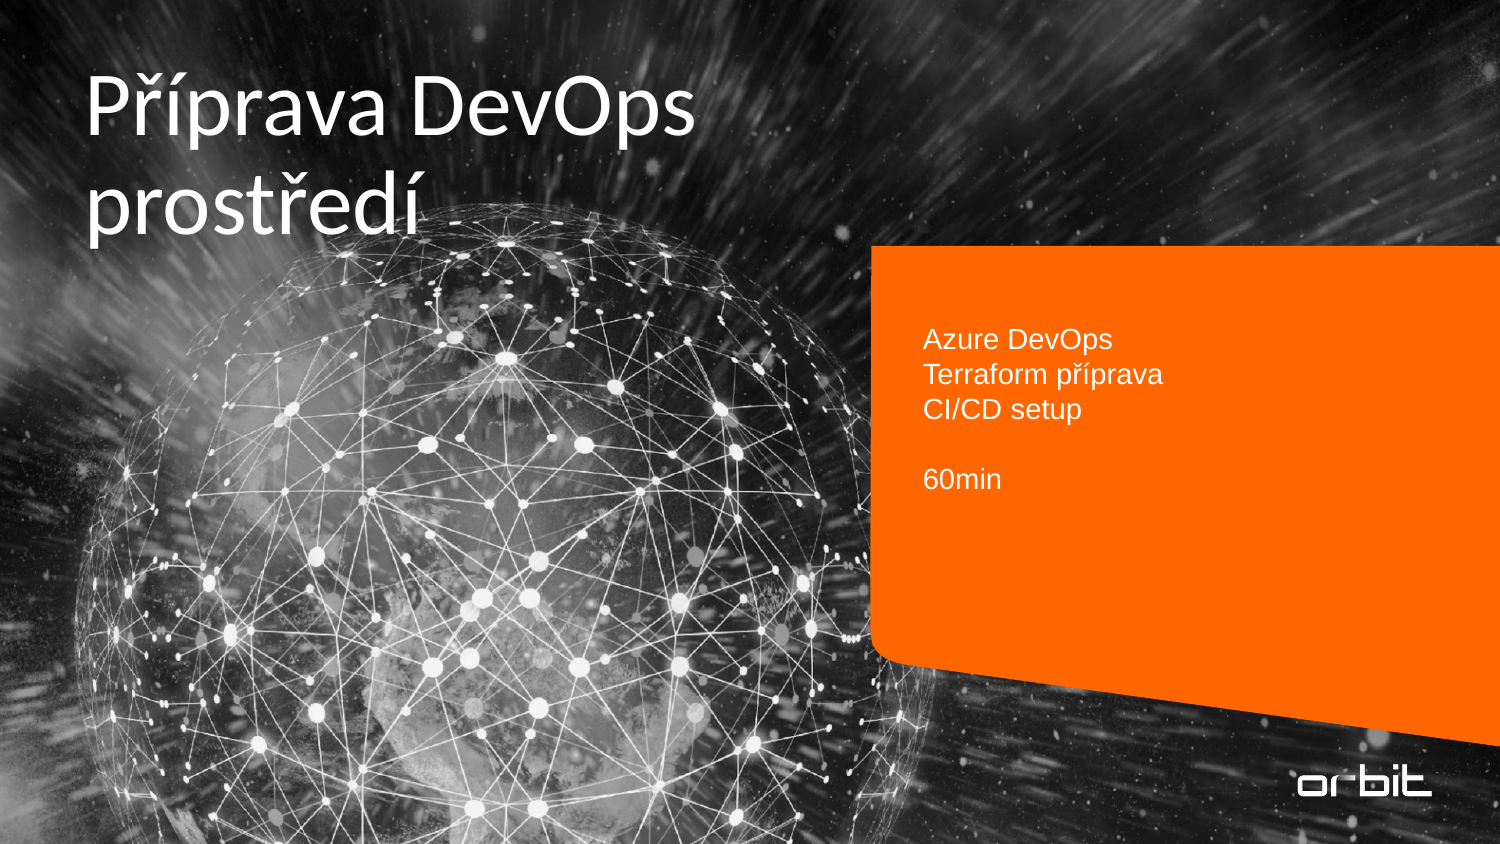

# Příprava DevOps prostředí
Azure DevOps
Terraform příprava
CI/CD setup

60min